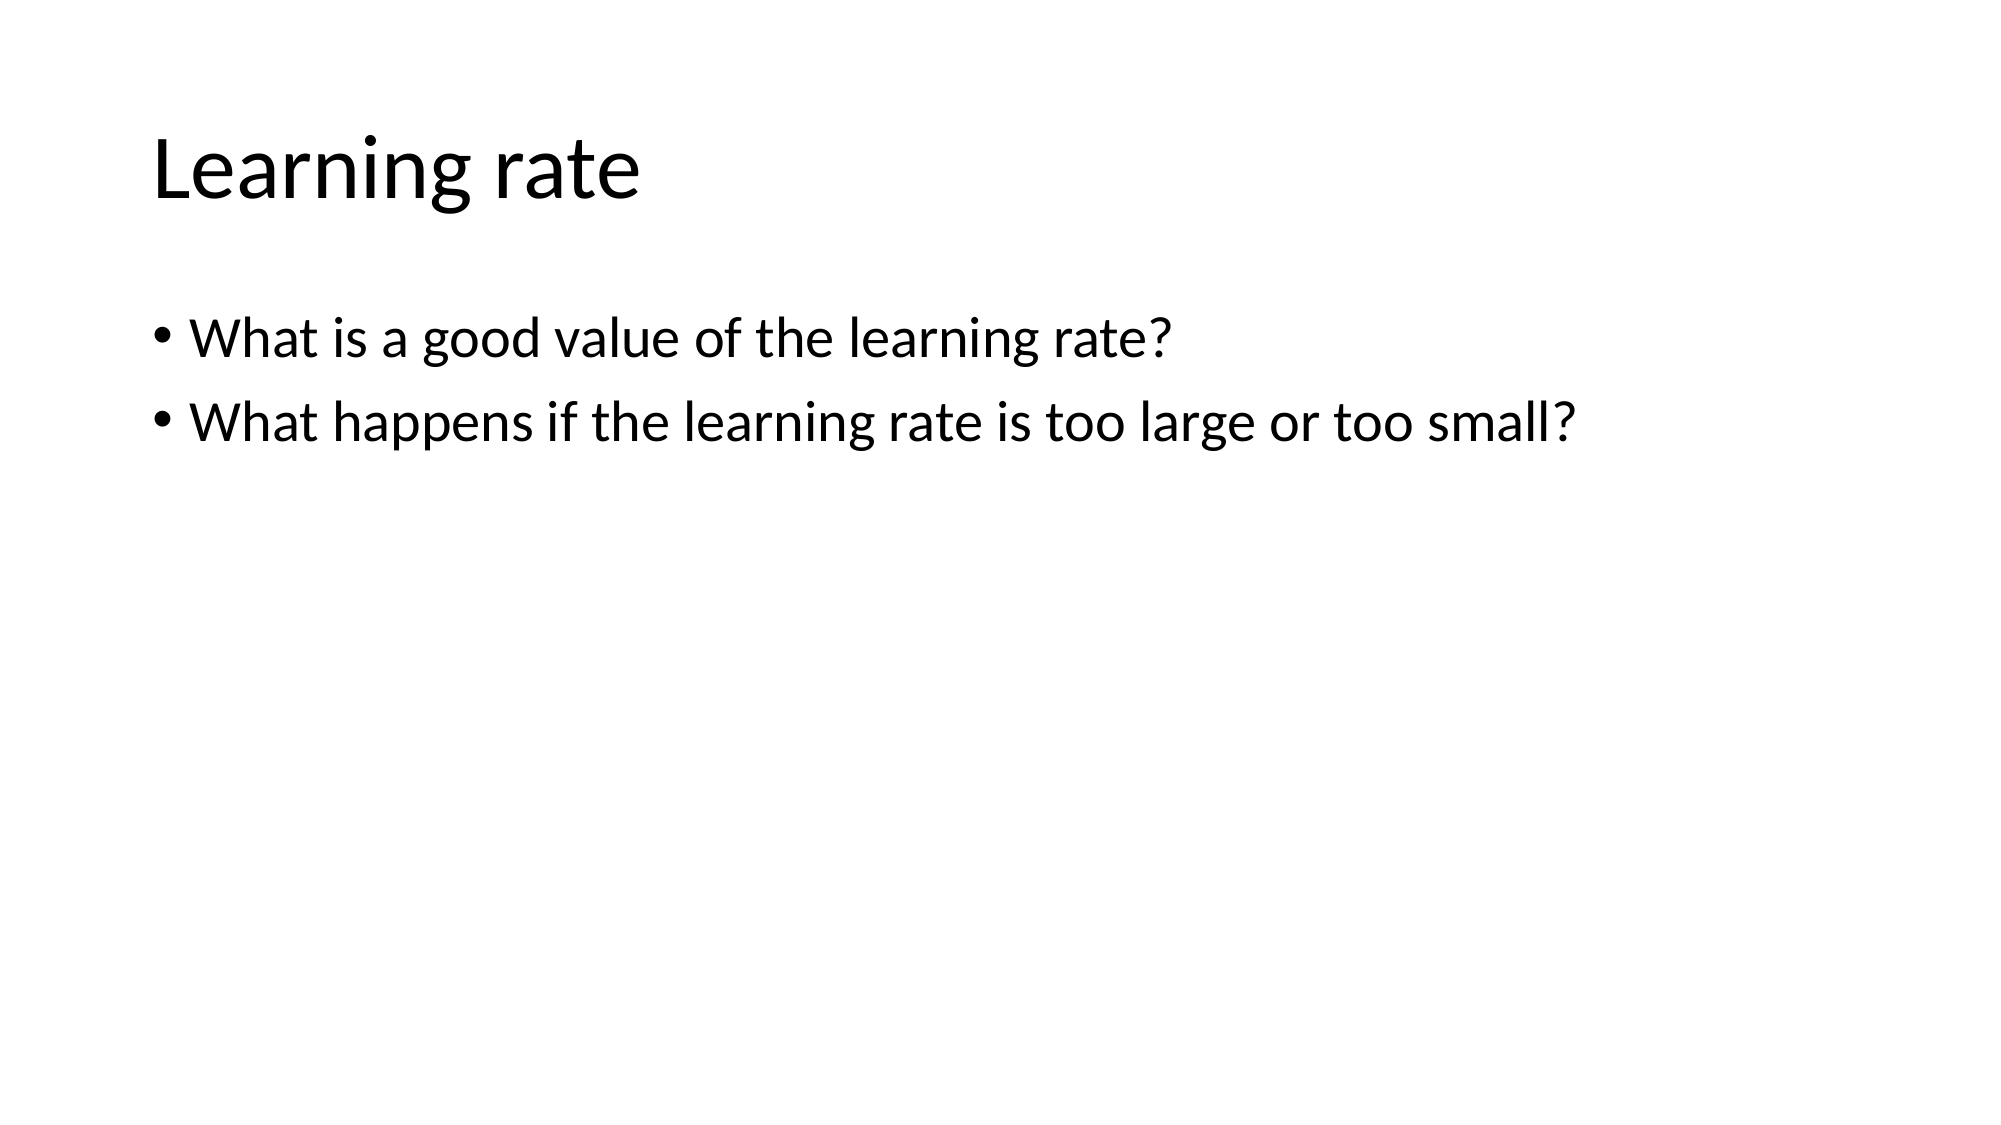

# Learning rate
What is a good value of the learning rate?
What happens if the learning rate is too large or too small?